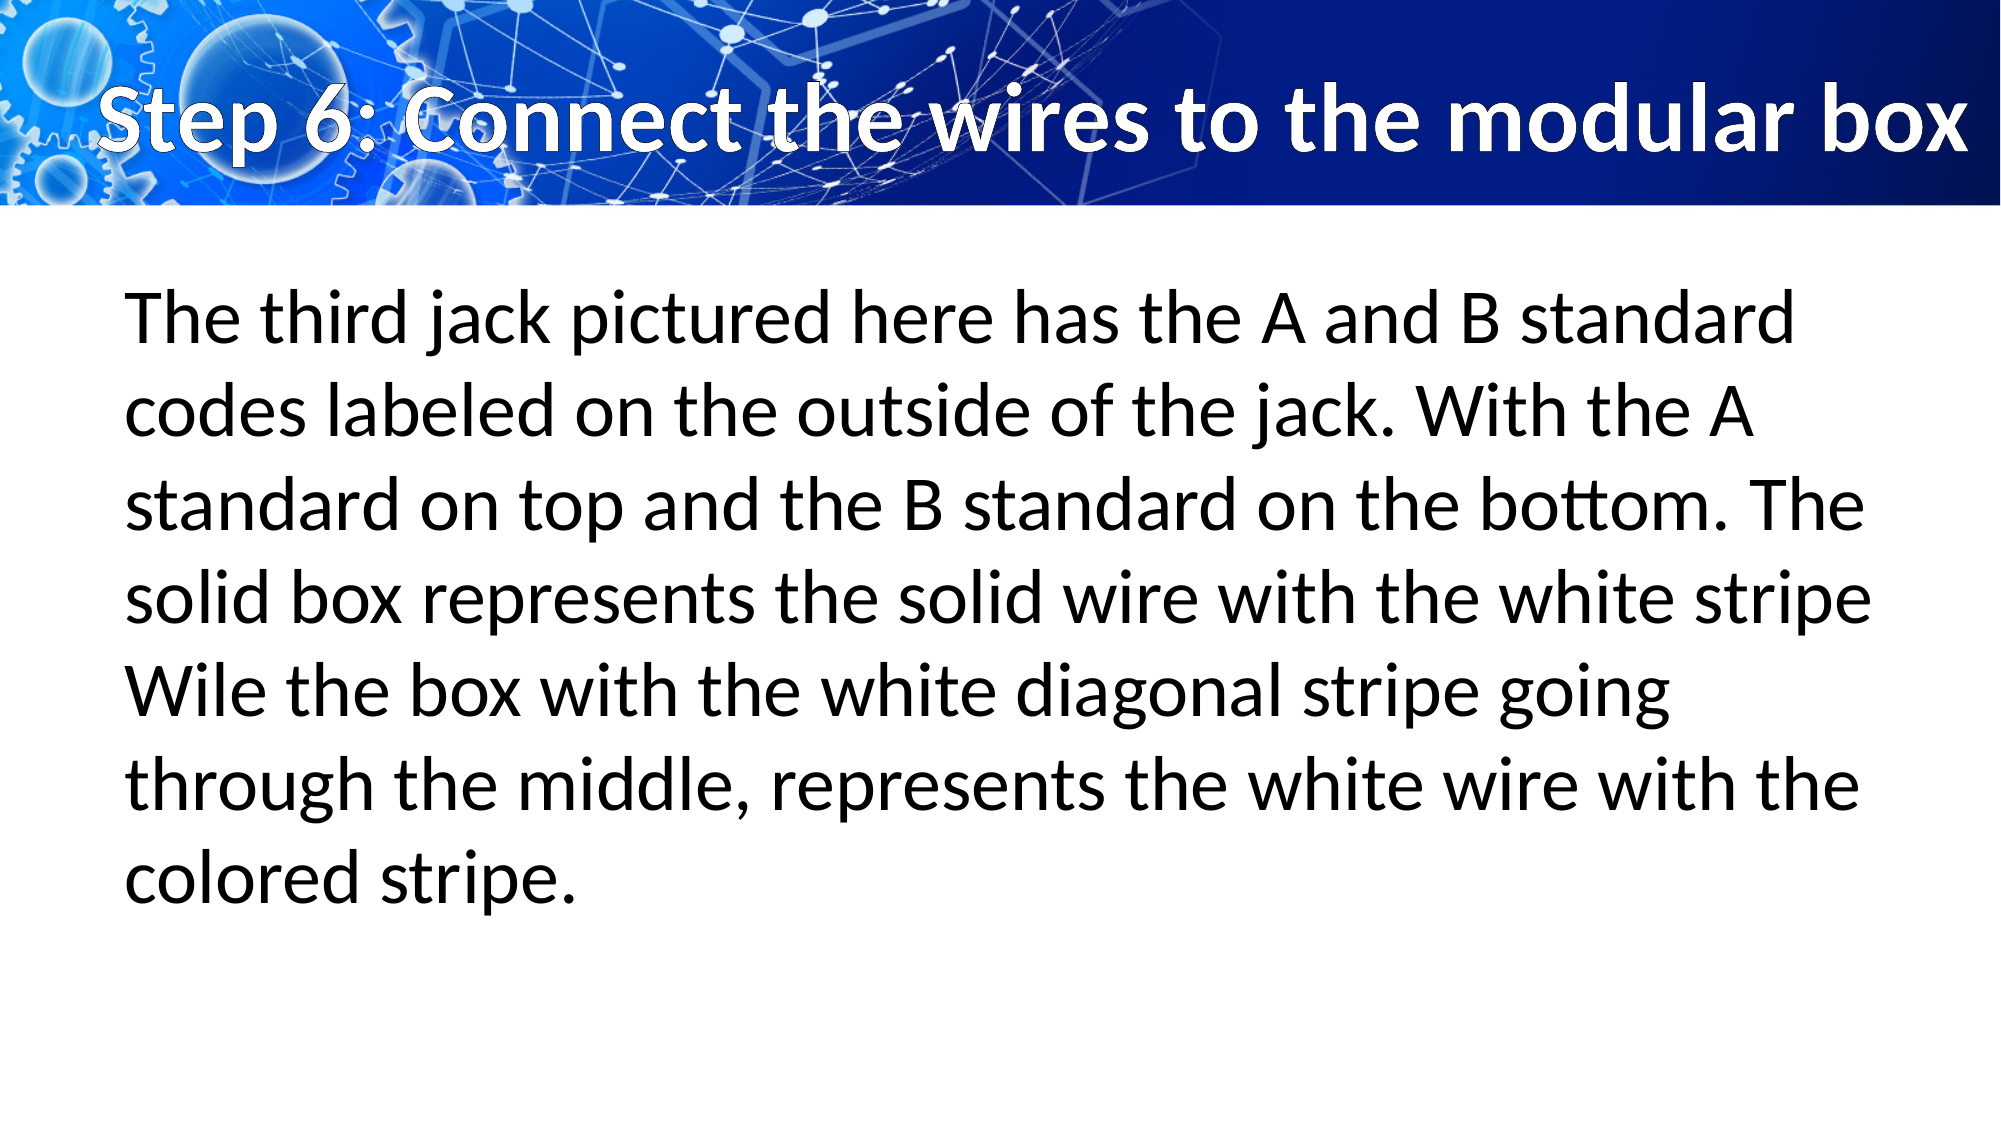

# Step 6: Connect the wires to the modular box
The third jack pictured here has the A and B standard codes labeled on the outside of the jack. With the A standard on top and the B standard on the bottom. The solid box represents the solid wire with the white stripe Wile the box with the white diagonal stripe going through the middle, represents the white wire with the colored stripe.